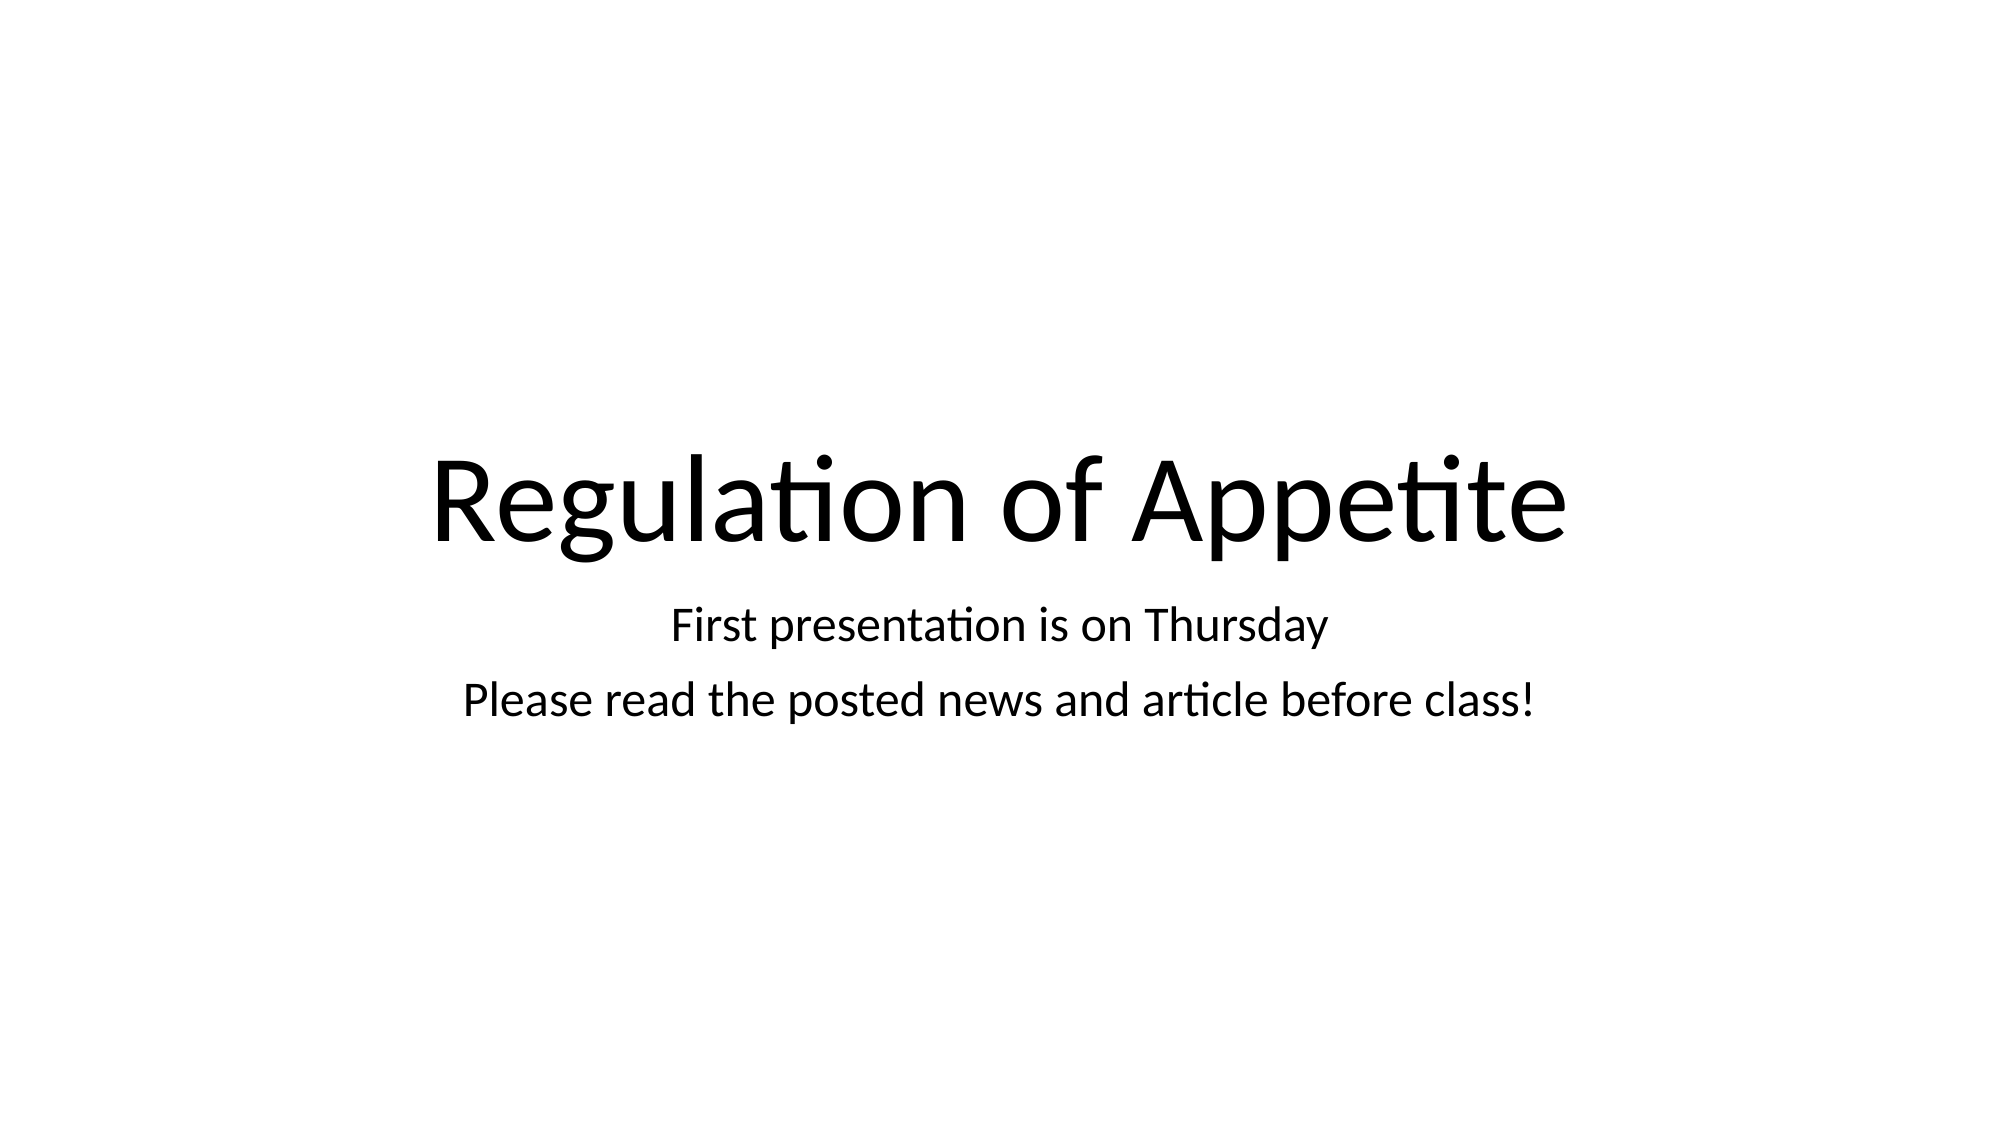

# Regulation of Appetite
First presentation is on Thursday
Please read the posted news and article before class!